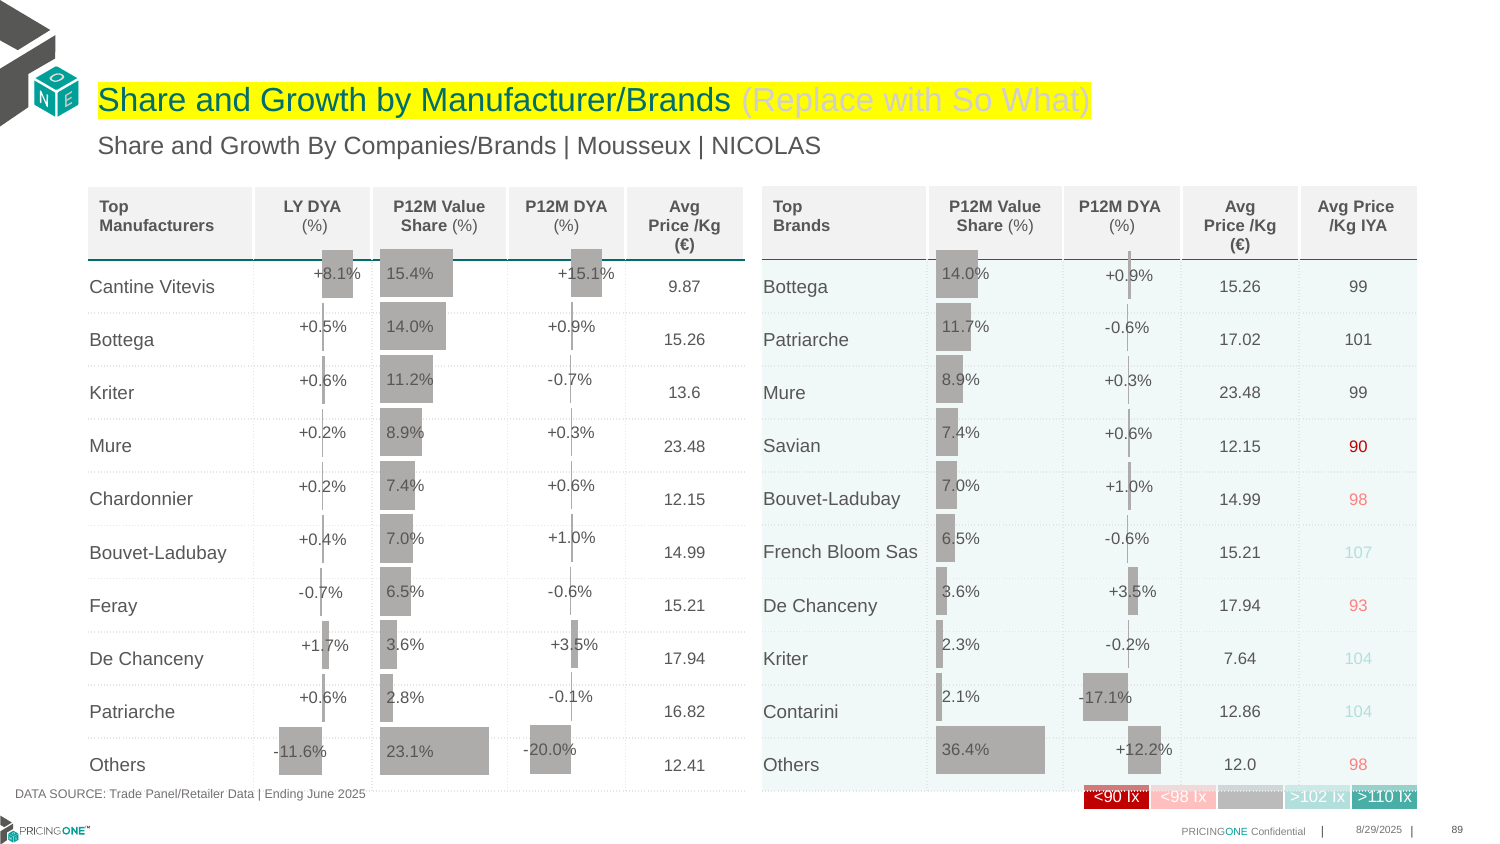

# Share and Growth by Manufacturer/Brands (Replace with So What)

Share and Growth By Companies/Brands | Mousseux | NICOLAS
| Top Brands | P12M Value Share (%) | P12M DYA (%) | Avg Price /Kg (€) | Avg Price /Kg IYA |
| --- | --- | --- | --- | --- |
| Bottega |  |  | 15.26 | 99 |
| Patriarche |  |  | 17.02 | 101 |
| Mure |  |  | 23.48 | 99 |
| Savian |  |  | 12.15 | 90 |
| Bouvet-Ladubay |  |  | 14.99 | 98 |
| French Bloom Sas |  |  | 15.21 | 107 |
| De Chanceny |  |  | 17.94 | 93 |
| Kriter |  |  | 7.64 | 104 |
| Contarini |  |  | 12.86 | 104 |
| Others |  |  | 12.0 | 98 |
| Top Manufacturers | LY DYA (%) | P12M Value Share (%) | P12M DYA (%) | Avg Price /Kg (€) |
| --- | --- | --- | --- | --- |
| Cantine Vitevis |  |  |  | 9.87 |
| Bottega |  |  |  | 15.26 |
| Kriter |  |  |  | 13.6 |
| Mure |  |  |  | 23.48 |
| Chardonnier |  |  |  | 12.15 |
| Bouvet-Ladubay |  |  |  | 14.99 |
| Feray |  |  |  | 15.21 |
| De Chanceny |  |  |  | 17.94 |
| Patriarche |  |  |  | 16.82 |
| Others |  |  |  | 12.41 |

### Chart

| Category | Share DYA P12M |
|---|---|
|  | 0.15095612121001217 |

### Chart

| Category | Value Share P12M |
|---|---|
|  | 0.15413214889409704 |

### Chart

| Category | Share DYA LY |
|---|---|
|  | 0.08090627945436278 |

### Chart

| Category | Value Share |
|---|---|
|  | 0.13975913703038115 |

### Chart

| Category | Share DYA |
|---|---|
|  | 0.00940834947565014 |
DATA SOURCE: Trade Panel/Retailer Data | Ending June 2025
| <90 Ix | <98 Ix |  | >102 Ix | >110 Ix |
| --- | --- | --- | --- | --- |

8/29/2025
89